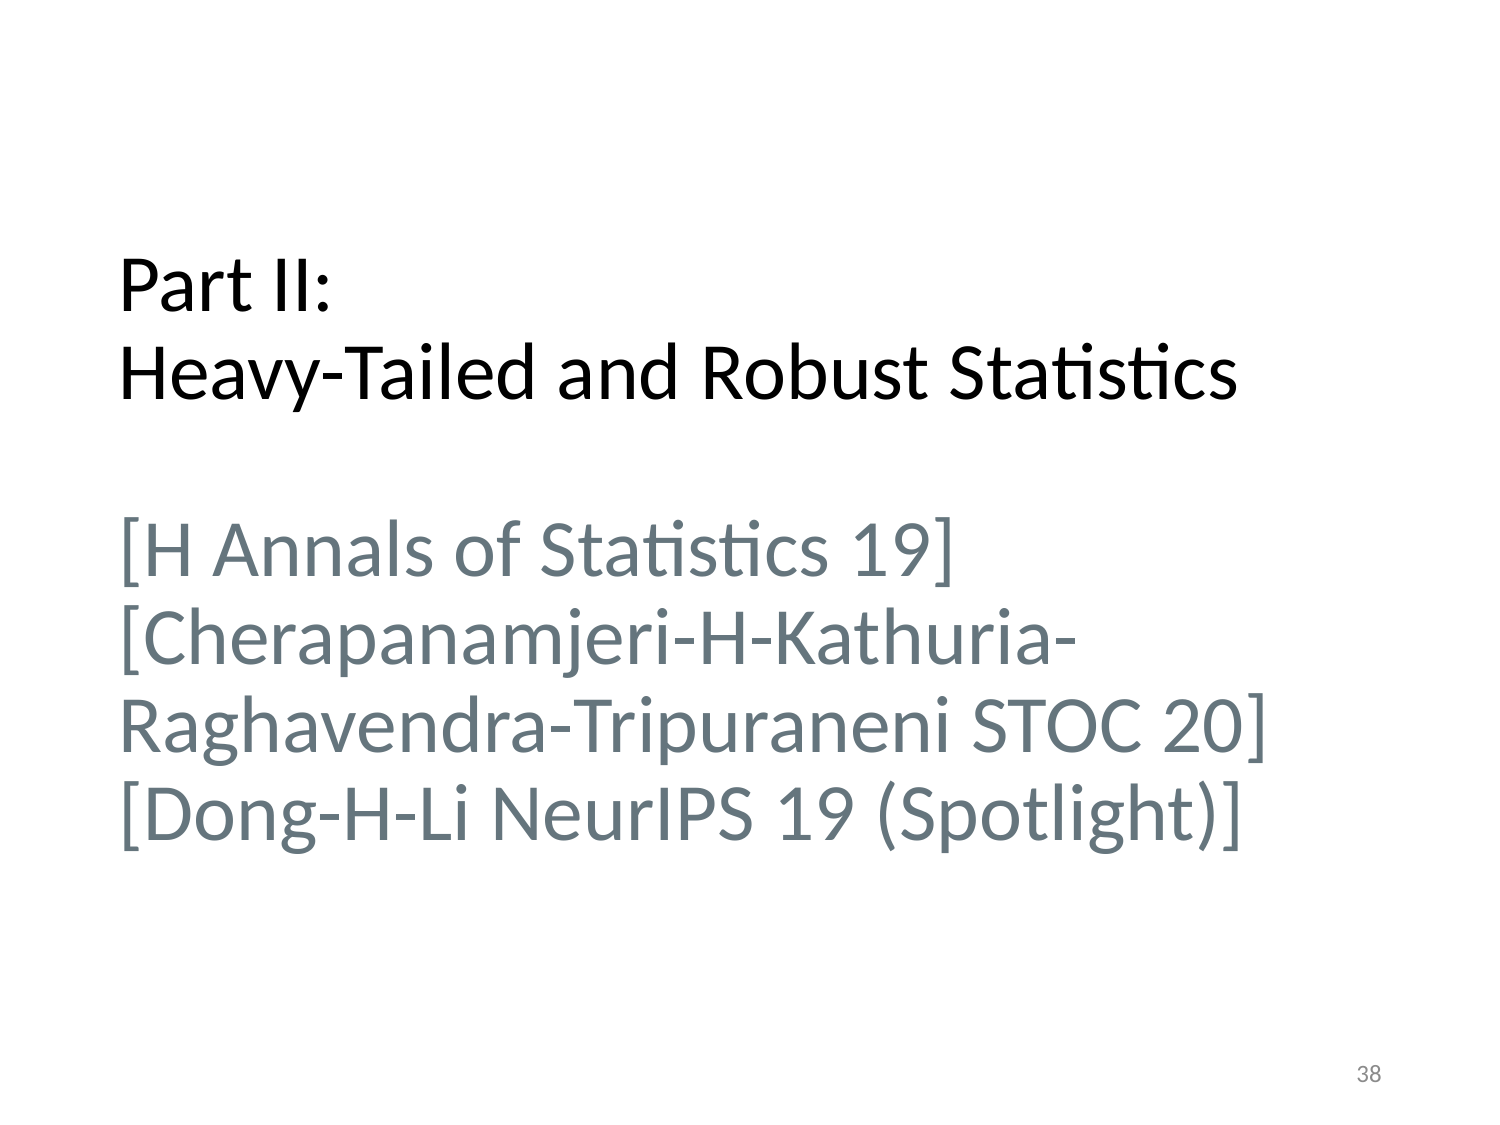

# Part II: Heavy-Tailed and Robust Statistics [H Annals of Statistics 19] [Cherapanamjeri-H-Kathuria-Raghavendra-Tripuraneni STOC 20] [Dong-H-Li NeurIPS 19 (Spotlight)]
38